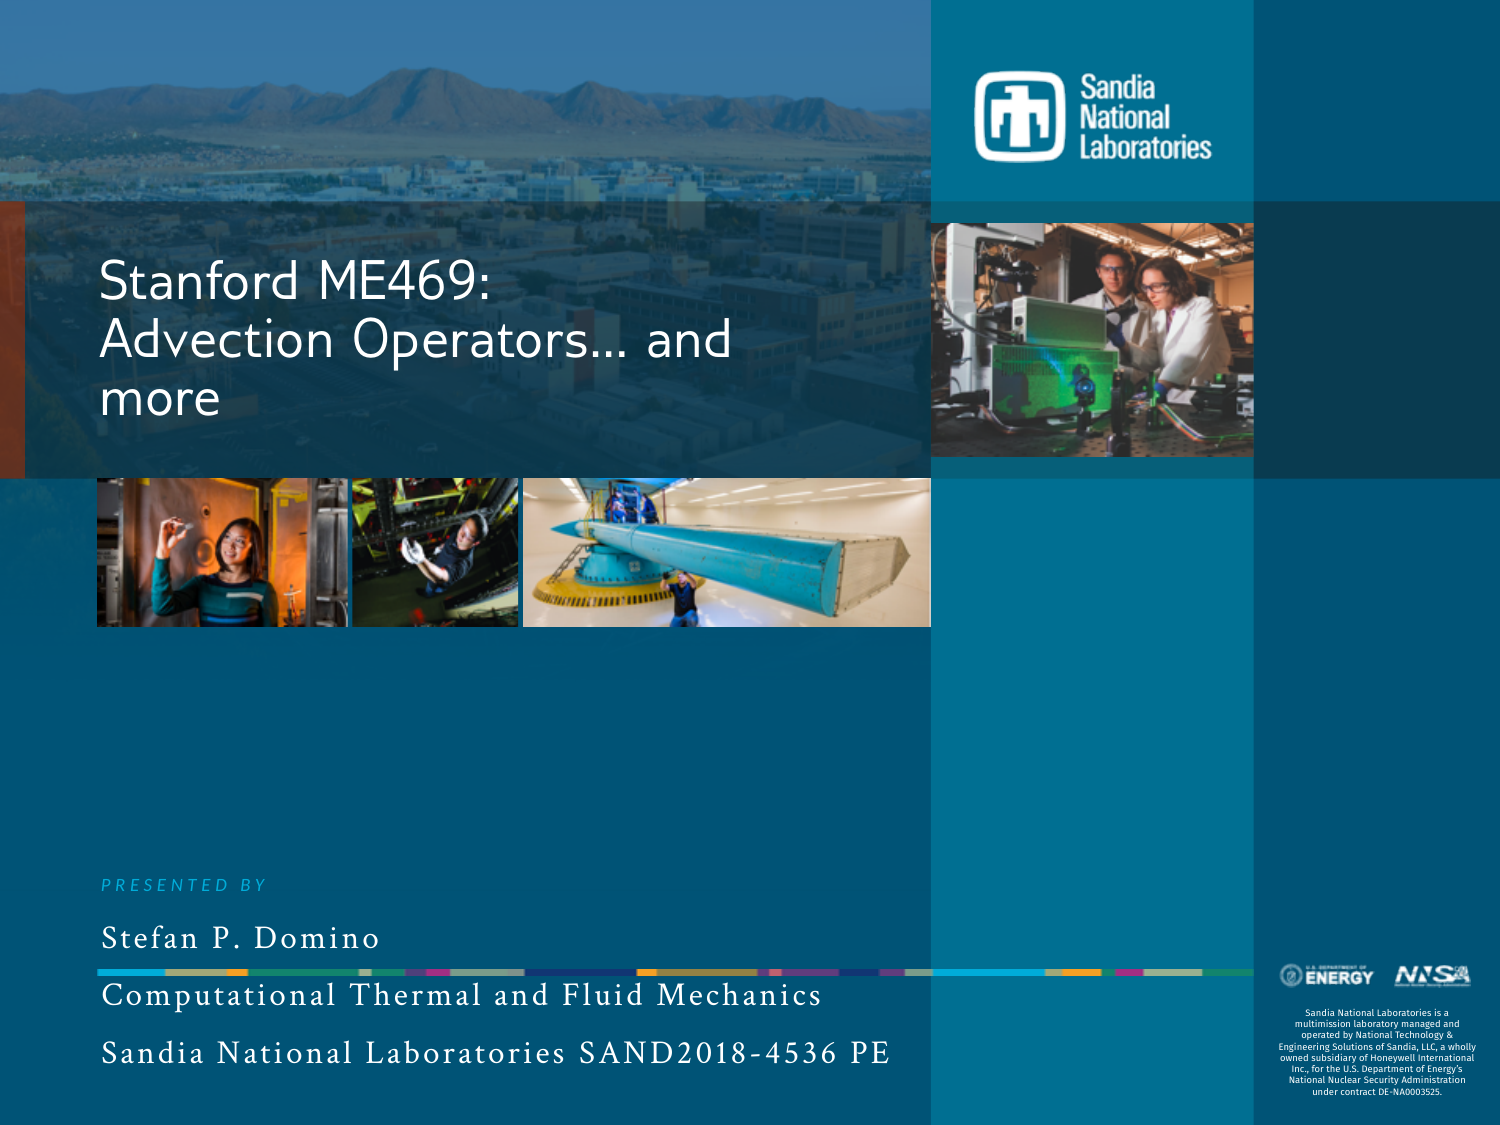

Stanford ME469:
Advection Operators… and more
Stefan P. Domino
Computational Thermal and Fluid Mechanics
Sandia National Laboratories SAND2018-4536 PE

1